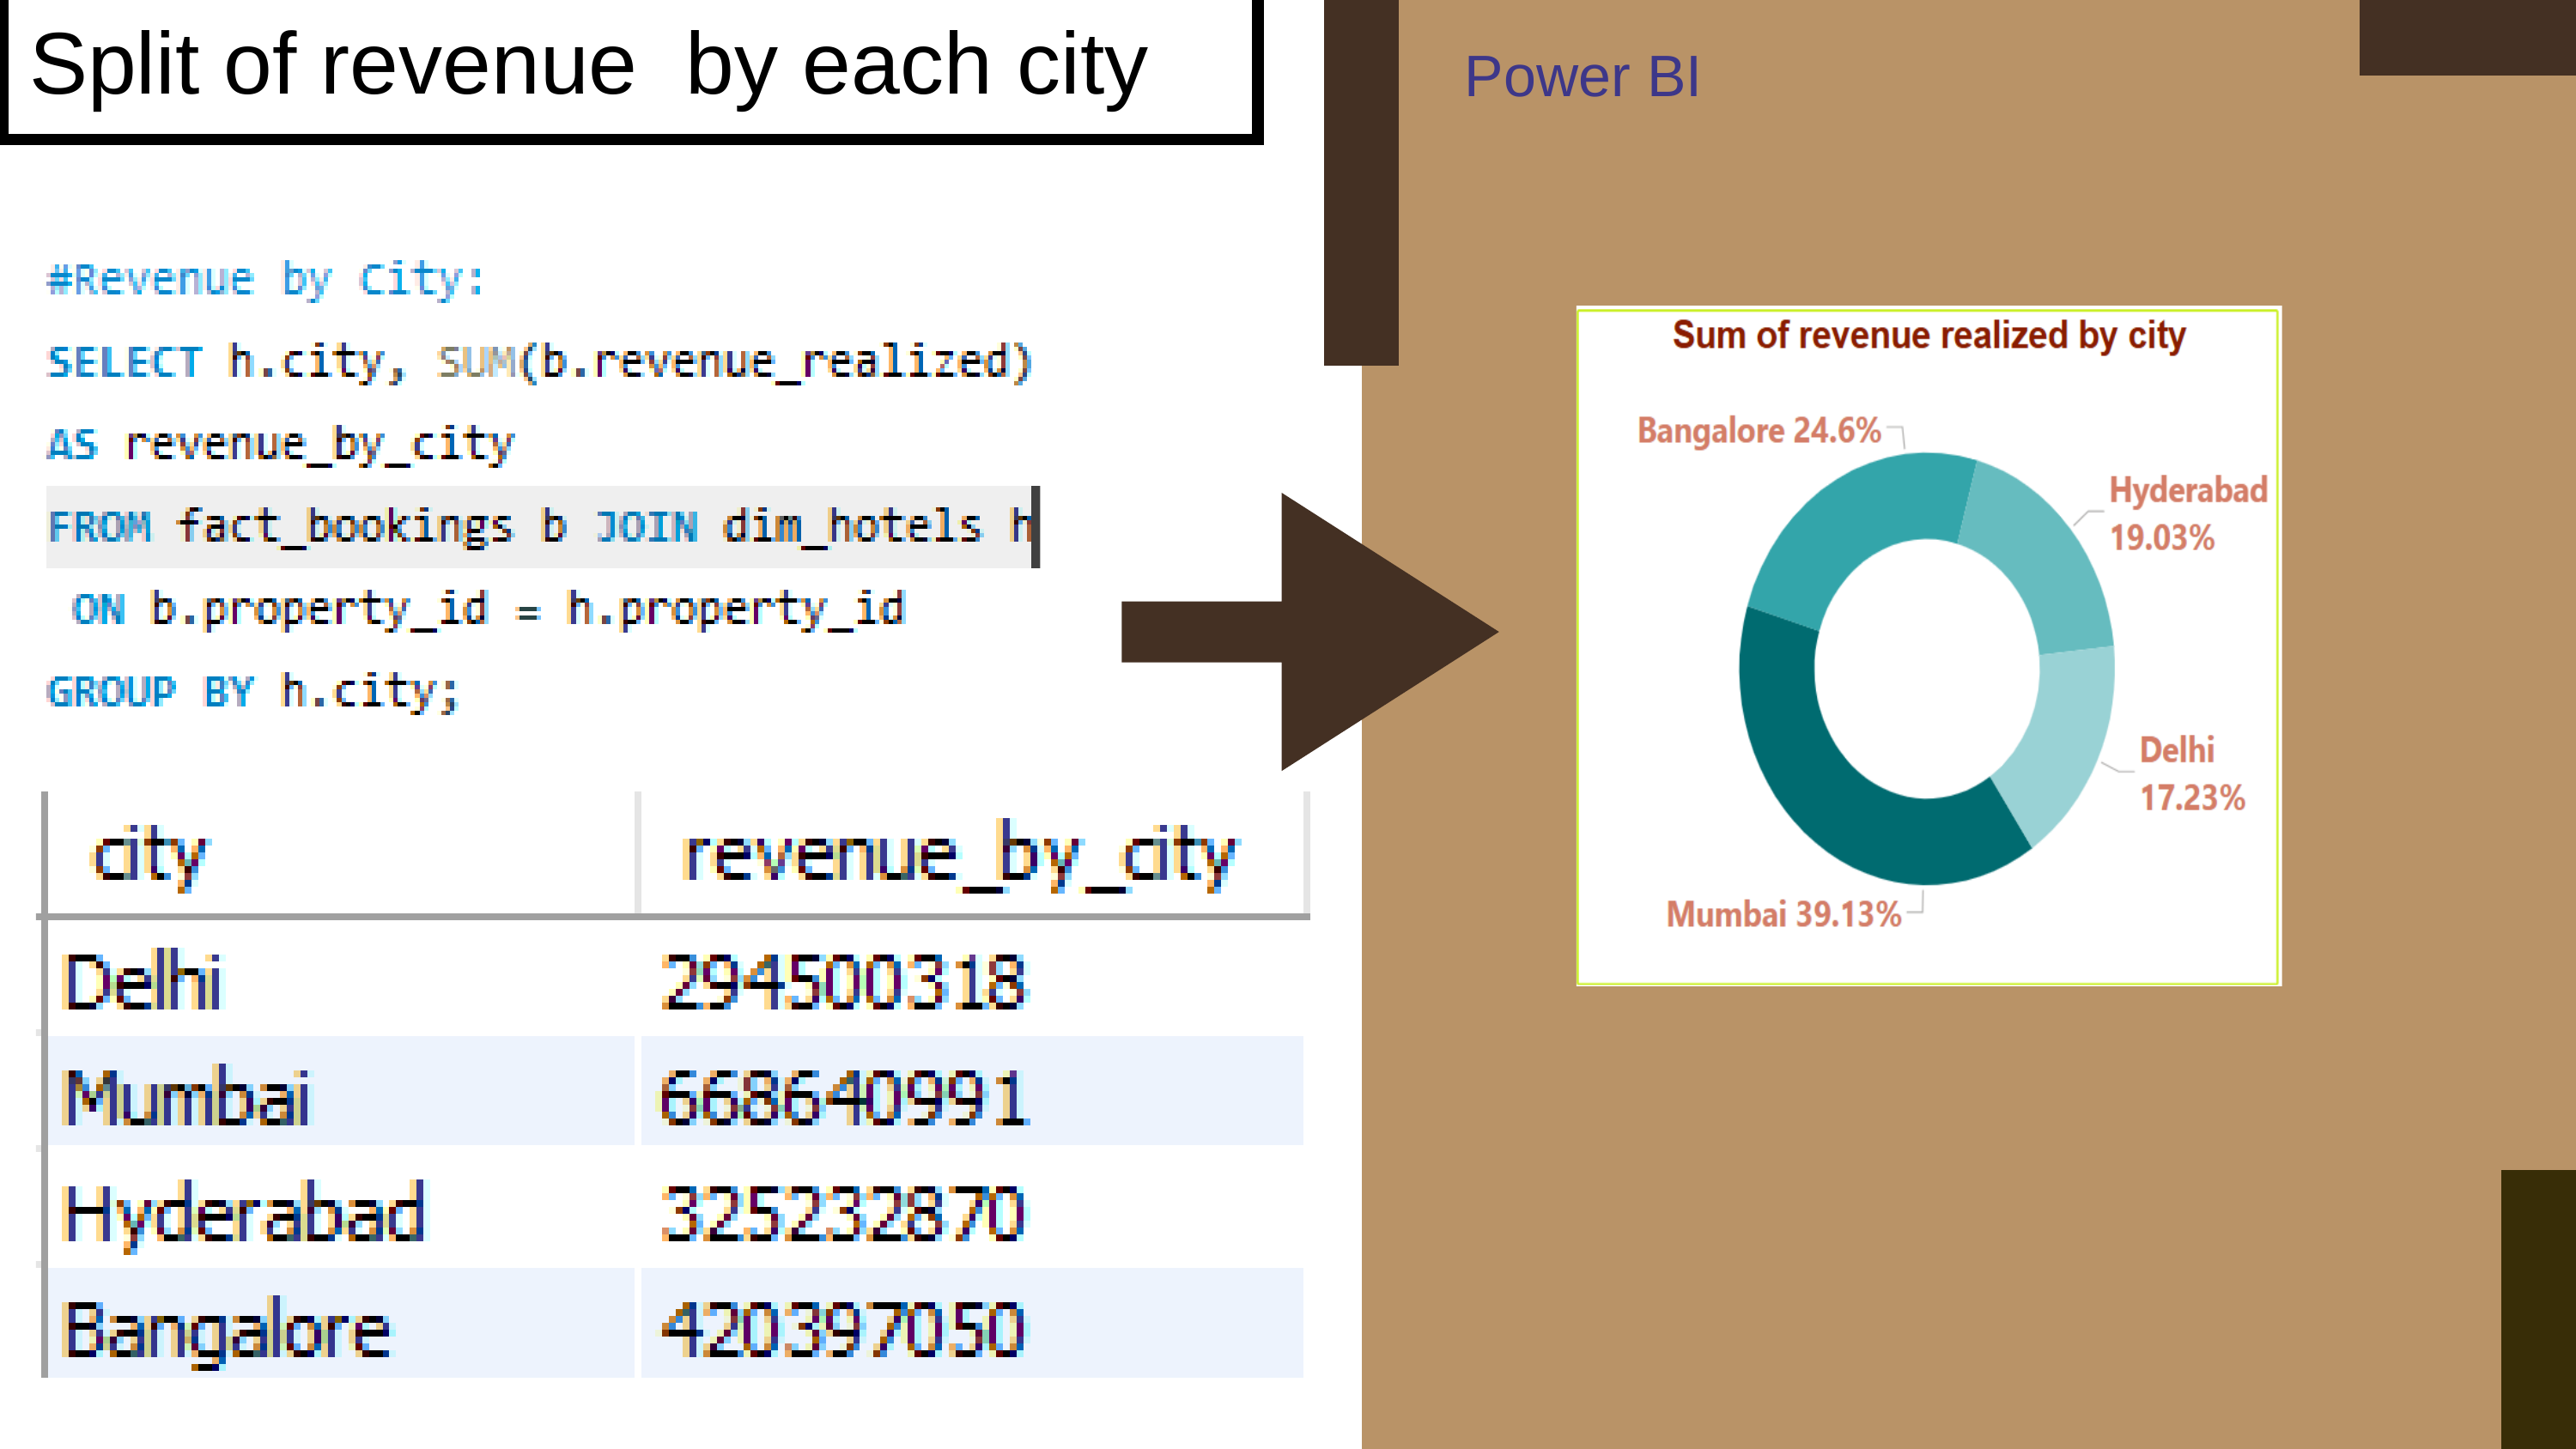

| Split of revenue by each city |
| --- |
Power BI